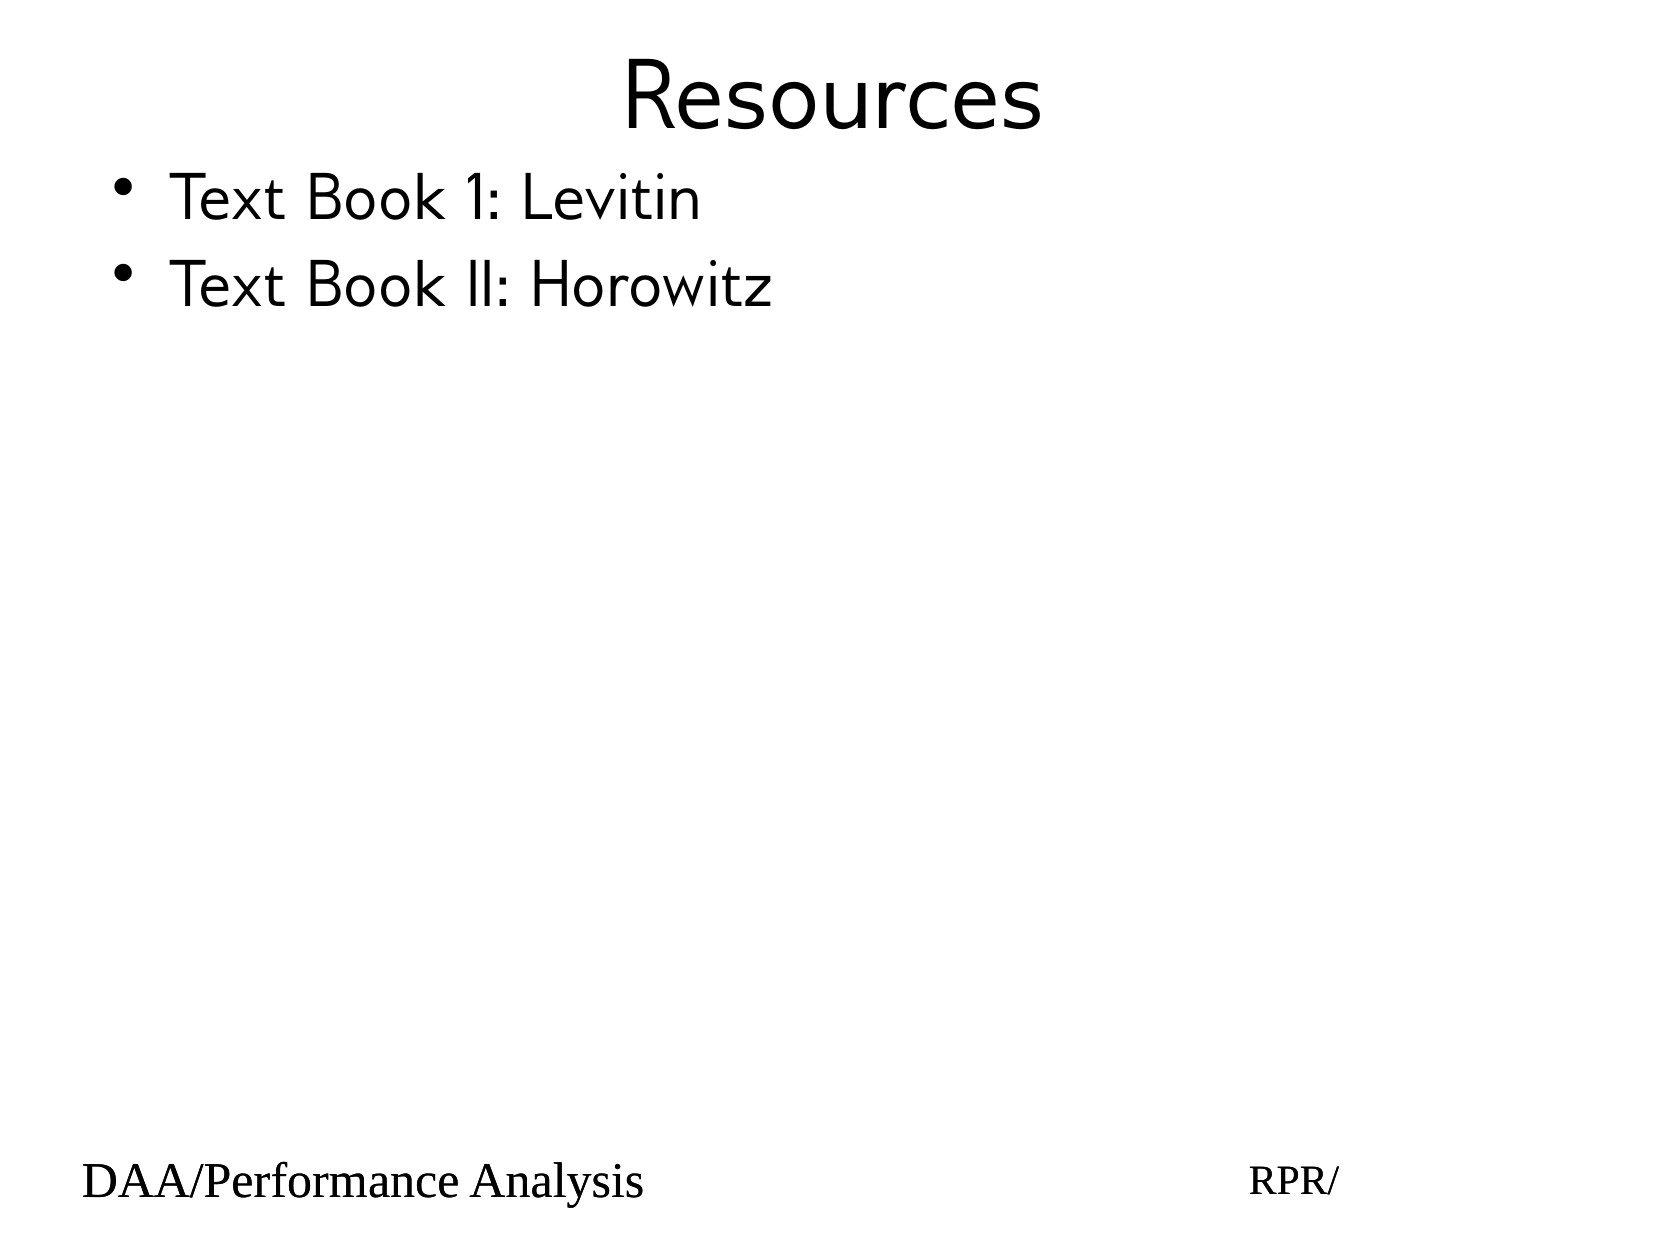

# Resources
Text Book 1: Levitin
Text Book II: Horowitz
DAA/Performance Analysis
RPR/
2